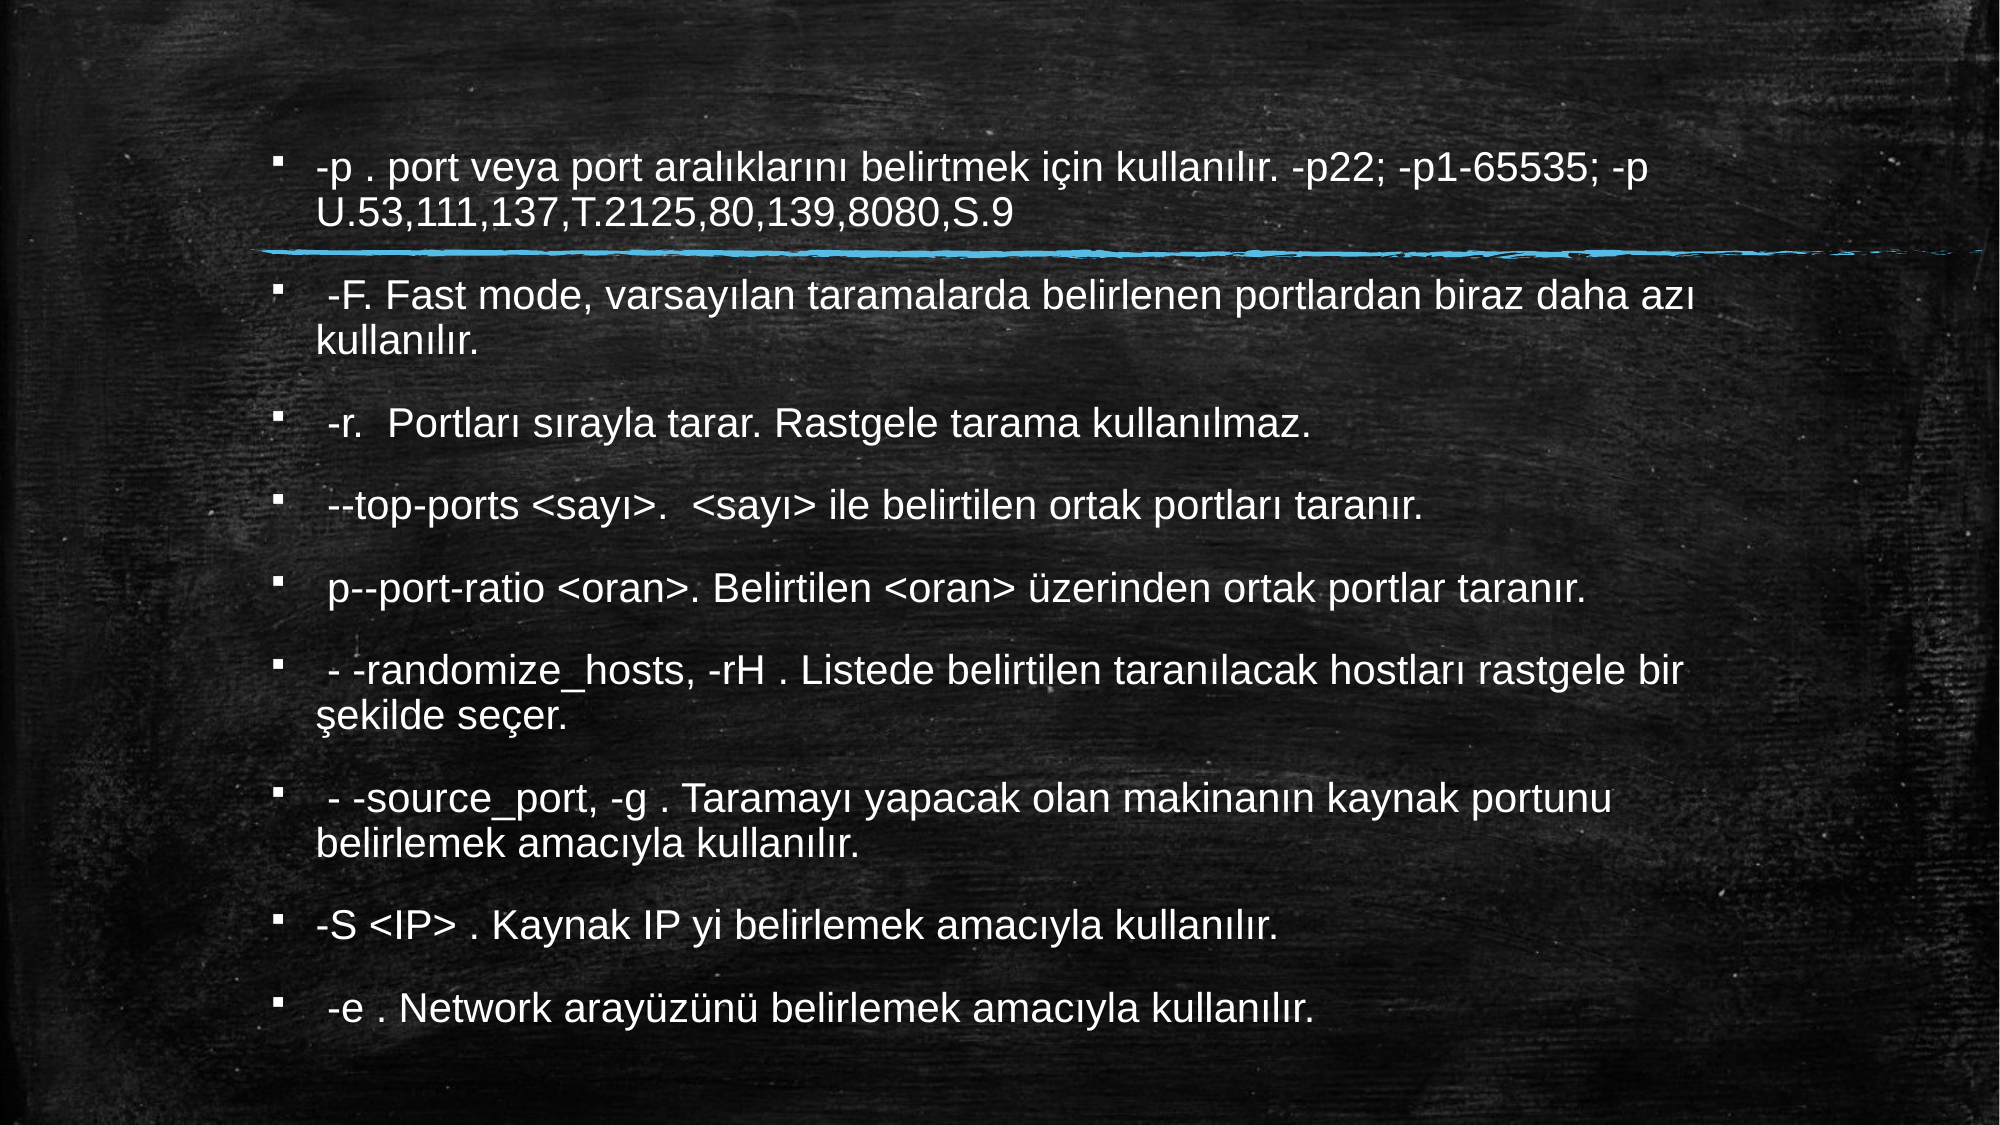

-p . port veya port aralıklarını belirtmek için kullanılır. -p22; -p1-65535; -p U.53,111,137,T.2125,80,139,8080,S.9
 -F. Fast mode, varsayılan taramalarda belirlenen portlardan biraz daha azı kullanılır.
 -r.  Portları sırayla tarar. Rastgele tarama kullanılmaz.
 --top-ports <sayı>.  <sayı> ile belirtilen ortak portları taranır.
 p--port-ratio <oran>. Belirtilen <oran> üzerinden ortak portlar taranır.
 - -randomize_hosts, -rH . Listede belirtilen taranılacak hostları rastgele bir şekilde seçer.
 - -source_port, -g . Taramayı yapacak olan makinanın kaynak portunu belirlemek amacıyla kullanılır.
-S <IP> . Kaynak IP yi belirlemek amacıyla kullanılır.
 -e . Network arayüzünü belirlemek amacıyla kullanılır.